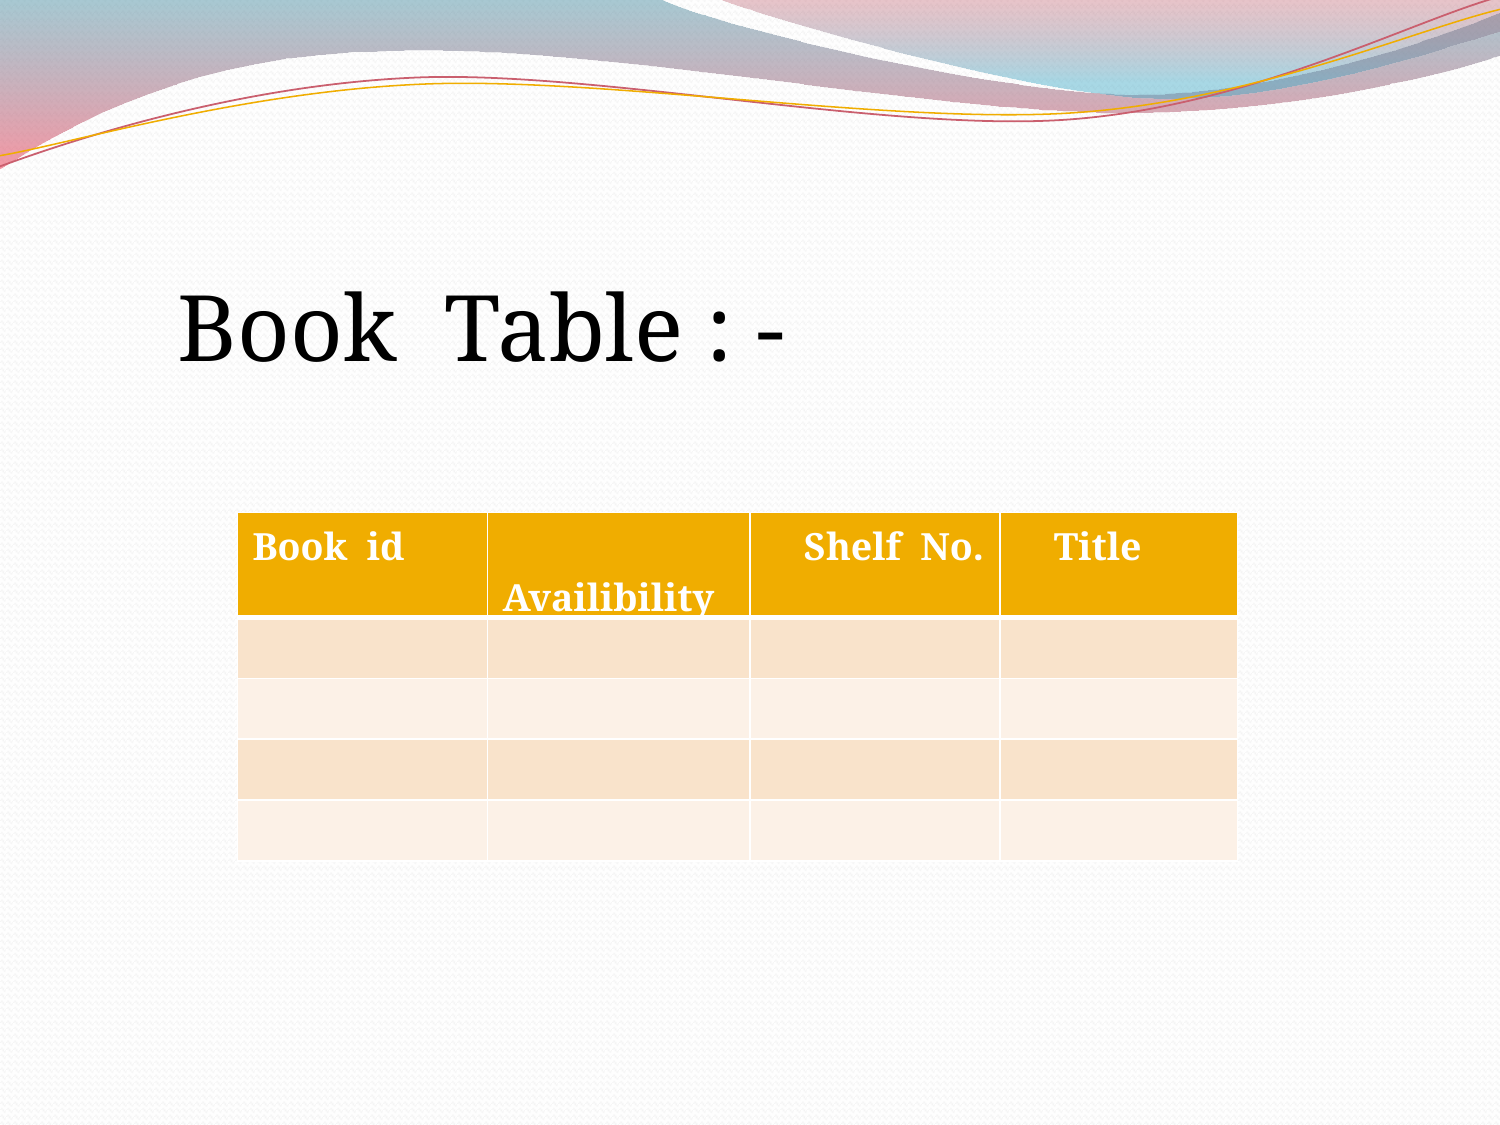

Book  Table : -
| Book id | Availibility | Shelf No. | Title |
| --- | --- | --- | --- |
|  |  |  |  |
|  |  |  |  |
|  |  |  |  |
|  |  |  |  |